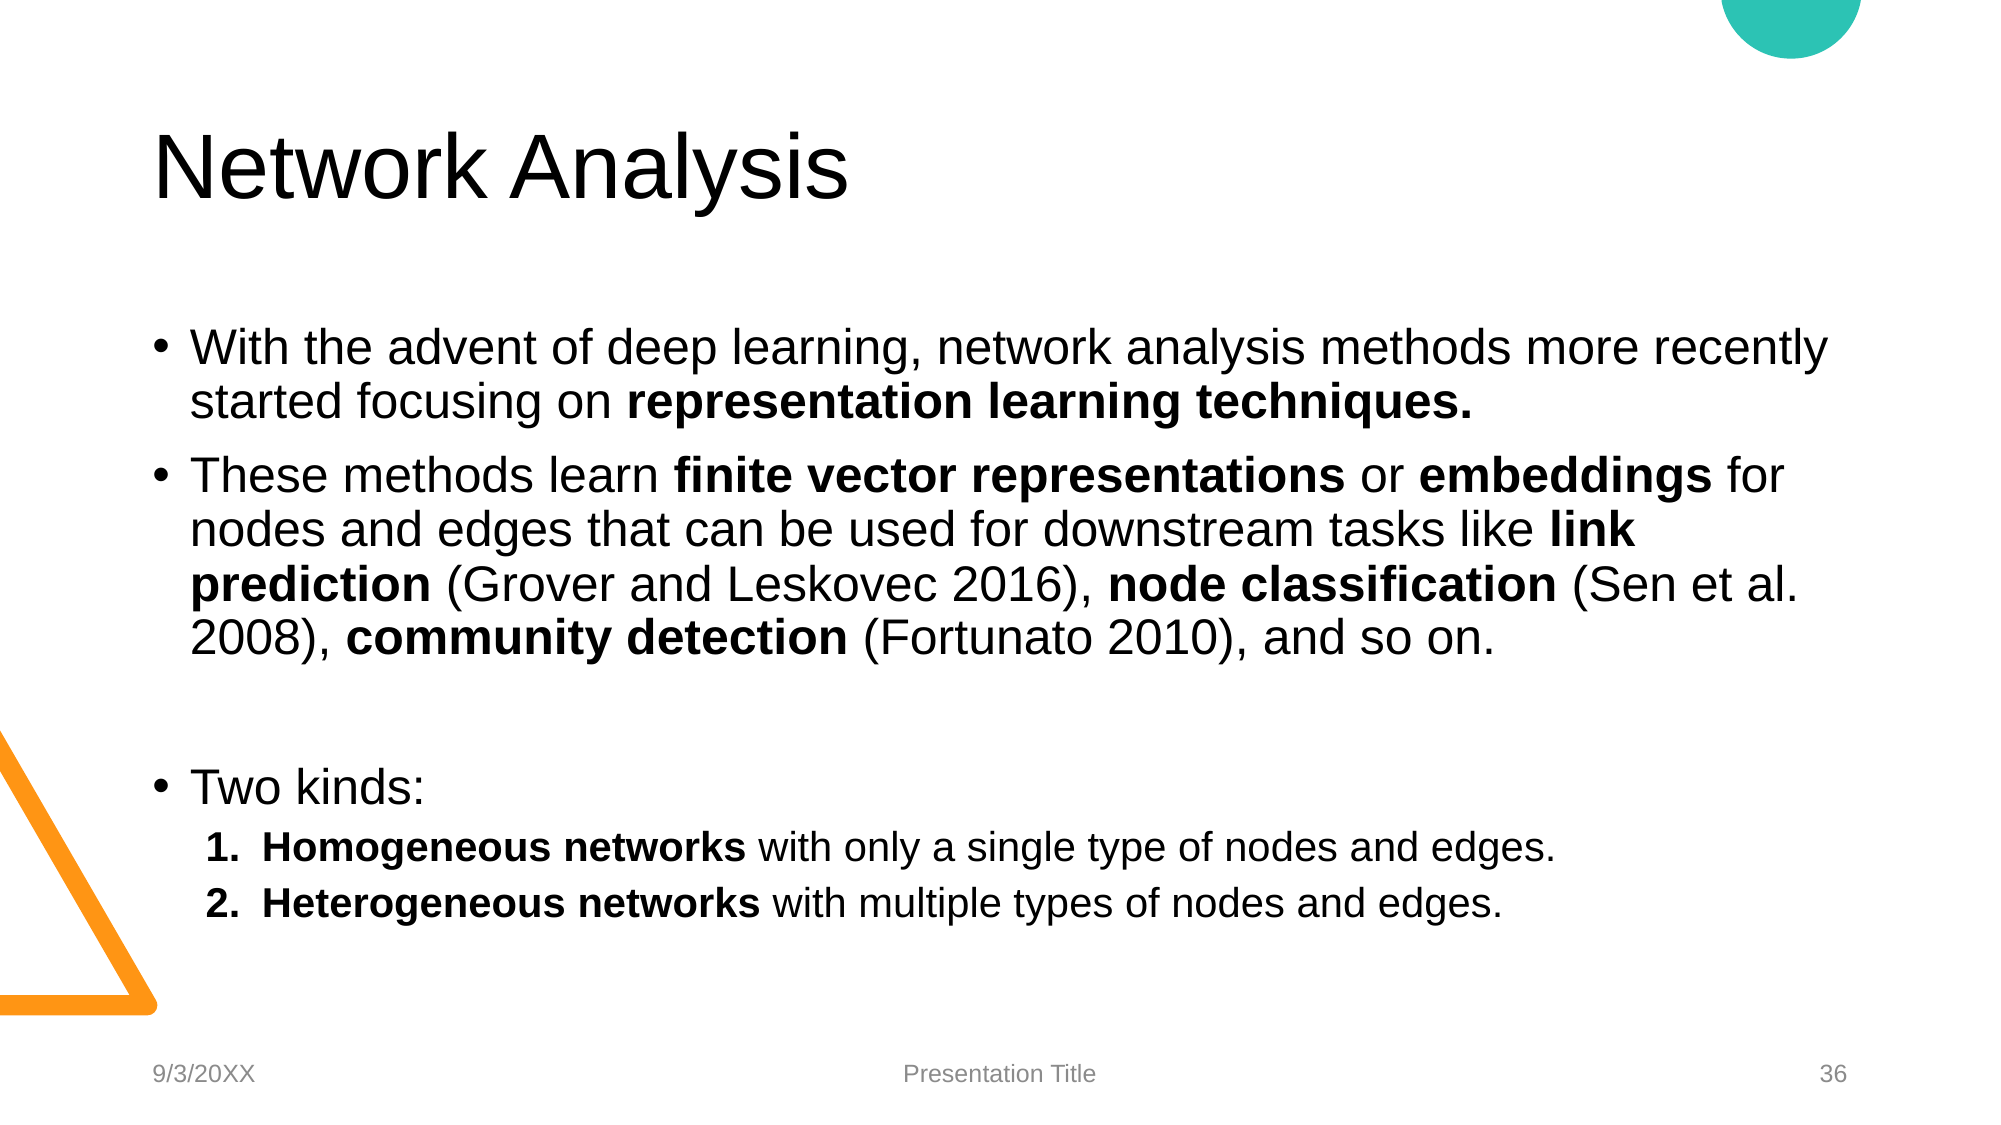

# Network Analysis
With the advent of deep learning, network analysis methods more recently started focusing on representation learning techniques.
These methods learn finite vector representations or embeddings for nodes and edges that can be used for downstream tasks like link prediction (Grover and Leskovec 2016), node classification (Sen et al. 2008), community detection (Fortunato 2010), and so on.

Two kinds:
Homogeneous networks with only a single type of nodes and edges.
Heterogeneous networks with multiple types of nodes and edges.

9/3/20XX
Presentation Title
36